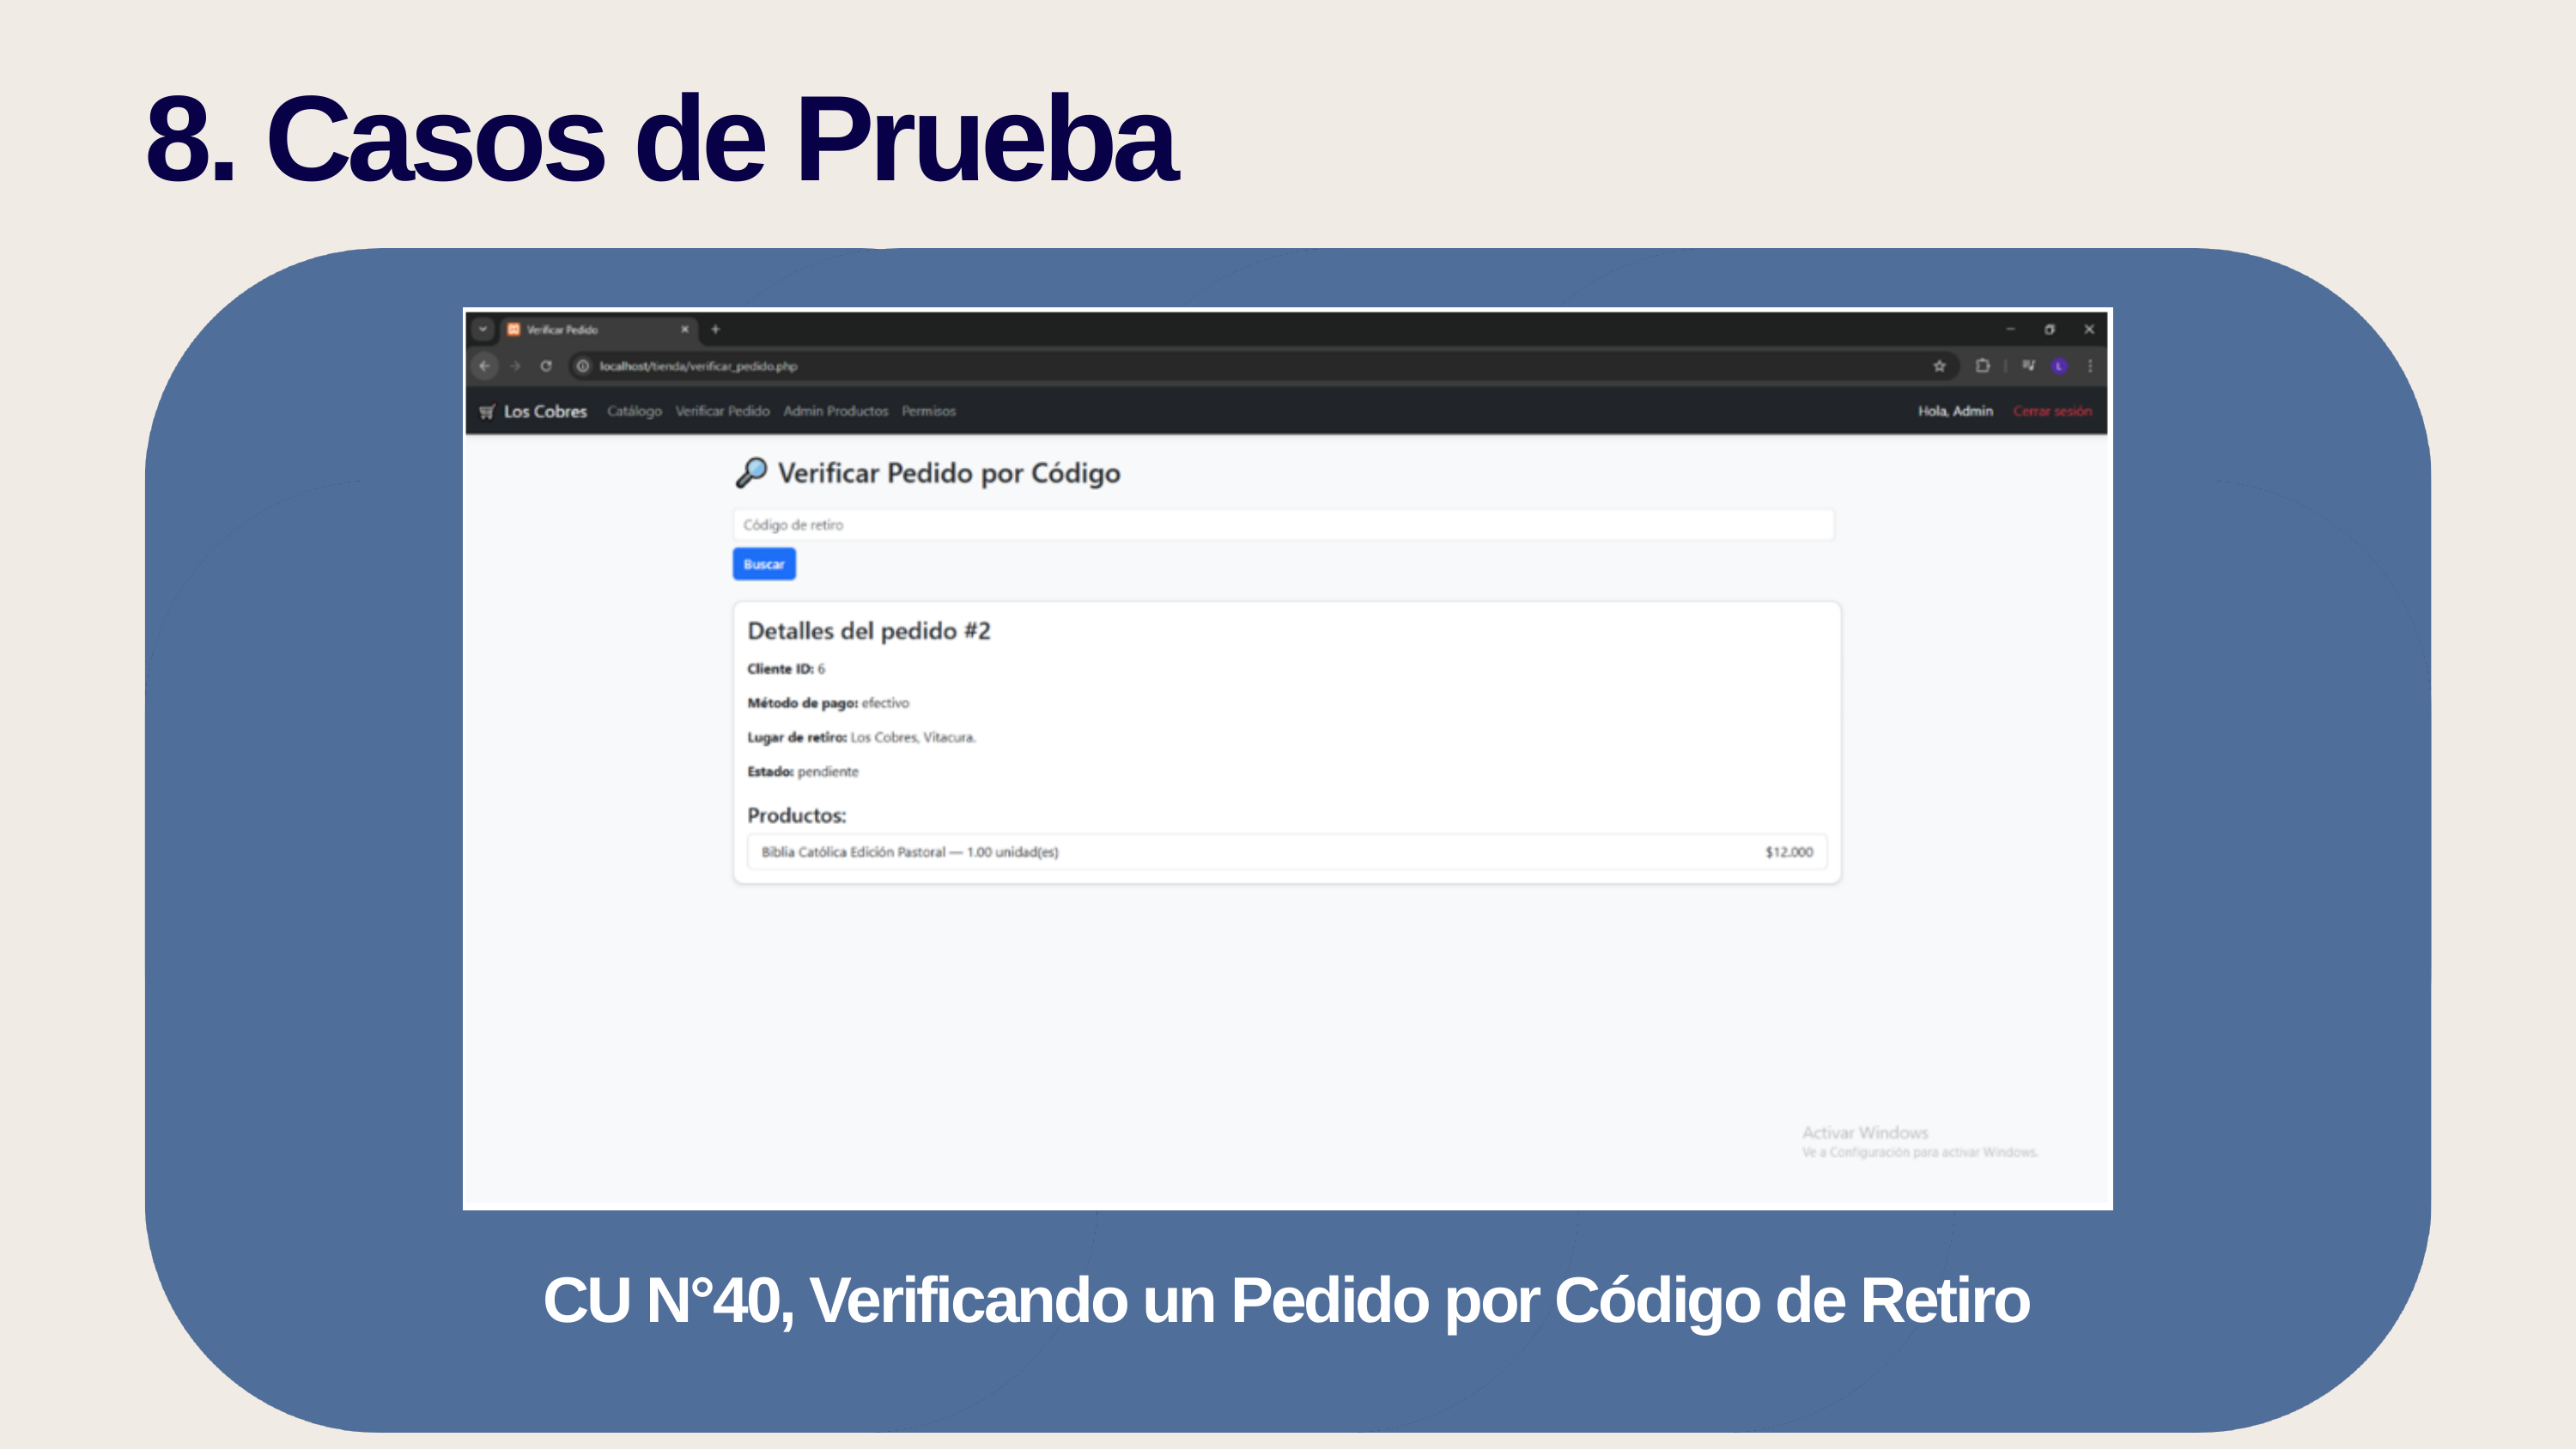

8. Casos de Prueba

CU N°40, Verificando un Pedido por Código de Retiro